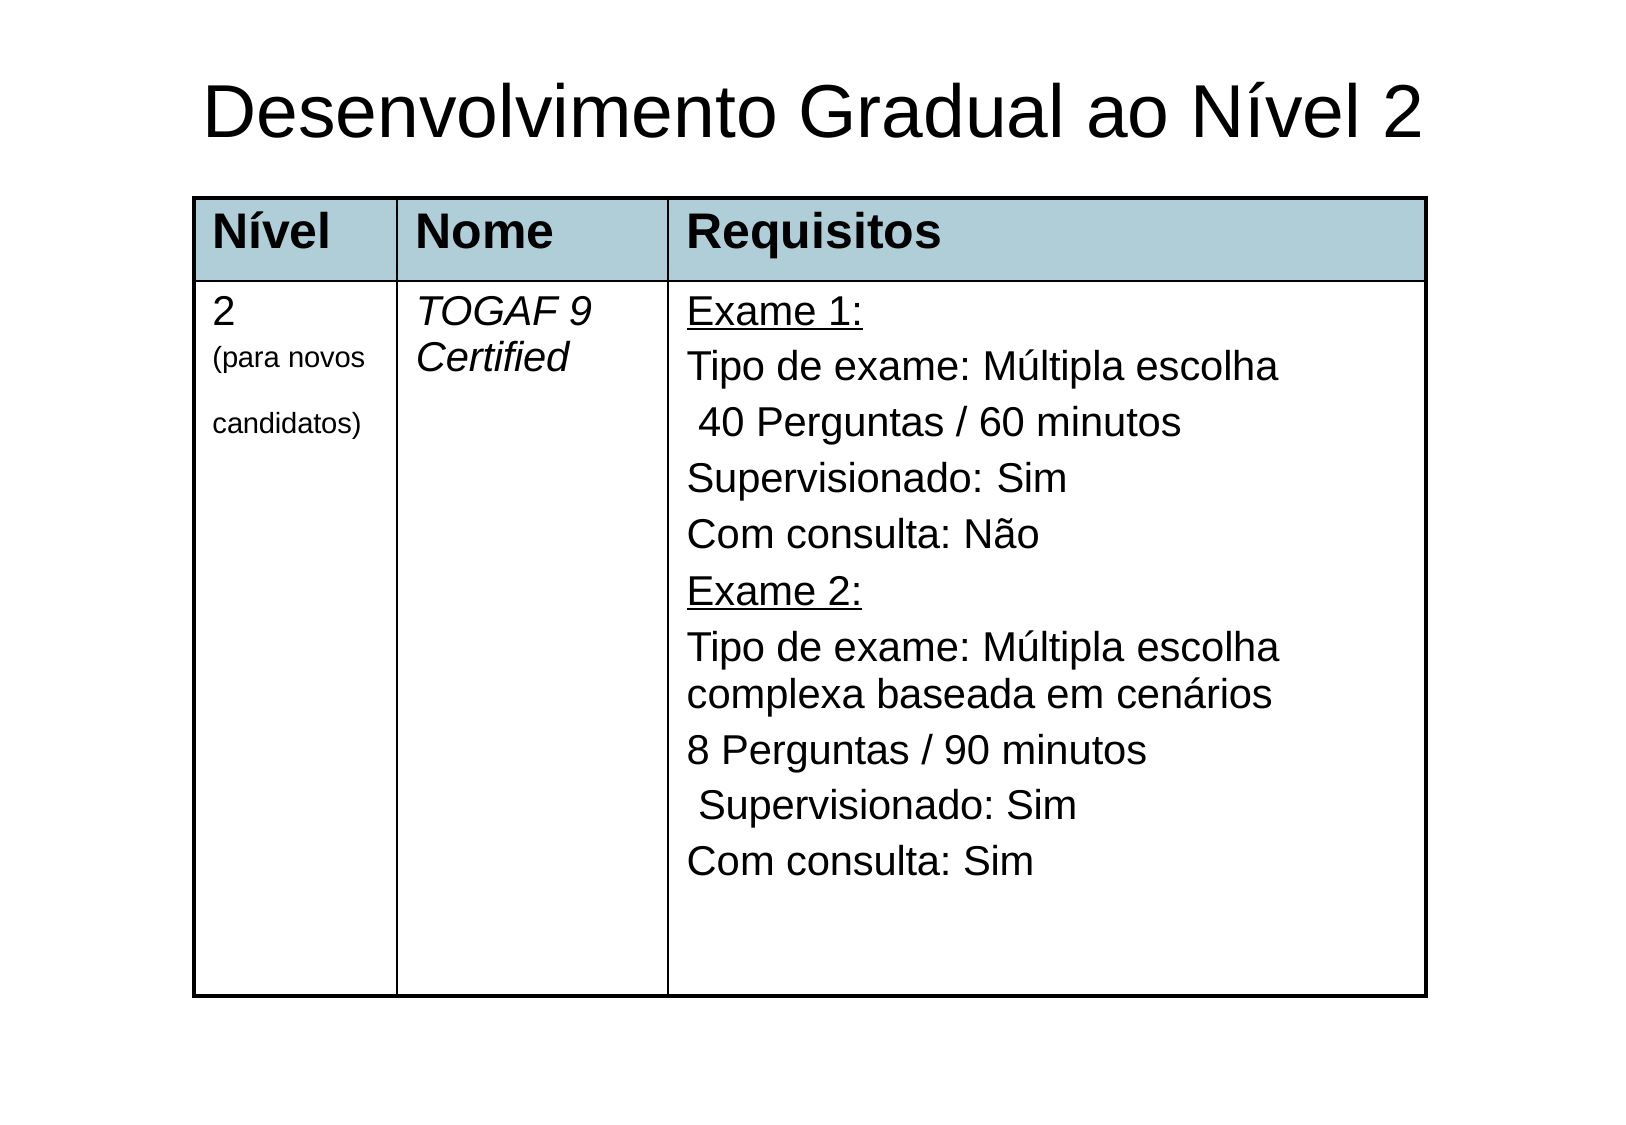

# Desenvolvimento Gradual ao Nível 2
| Nível | Nome | Requisitos |
| --- | --- | --- |
| 2 (para novos candidatos) | TOGAF 9 Certified | Exame 1: Tipo de exame: Múltipla escolha 40 Perguntas / 60 minutos Supervisionado: Sim Com consulta: Não Exame 2: Tipo de exame: Múltipla escolha complexa baseada em cenários 8 Perguntas / 90 minutos Supervisionado: Sim Com consulta: Sim |